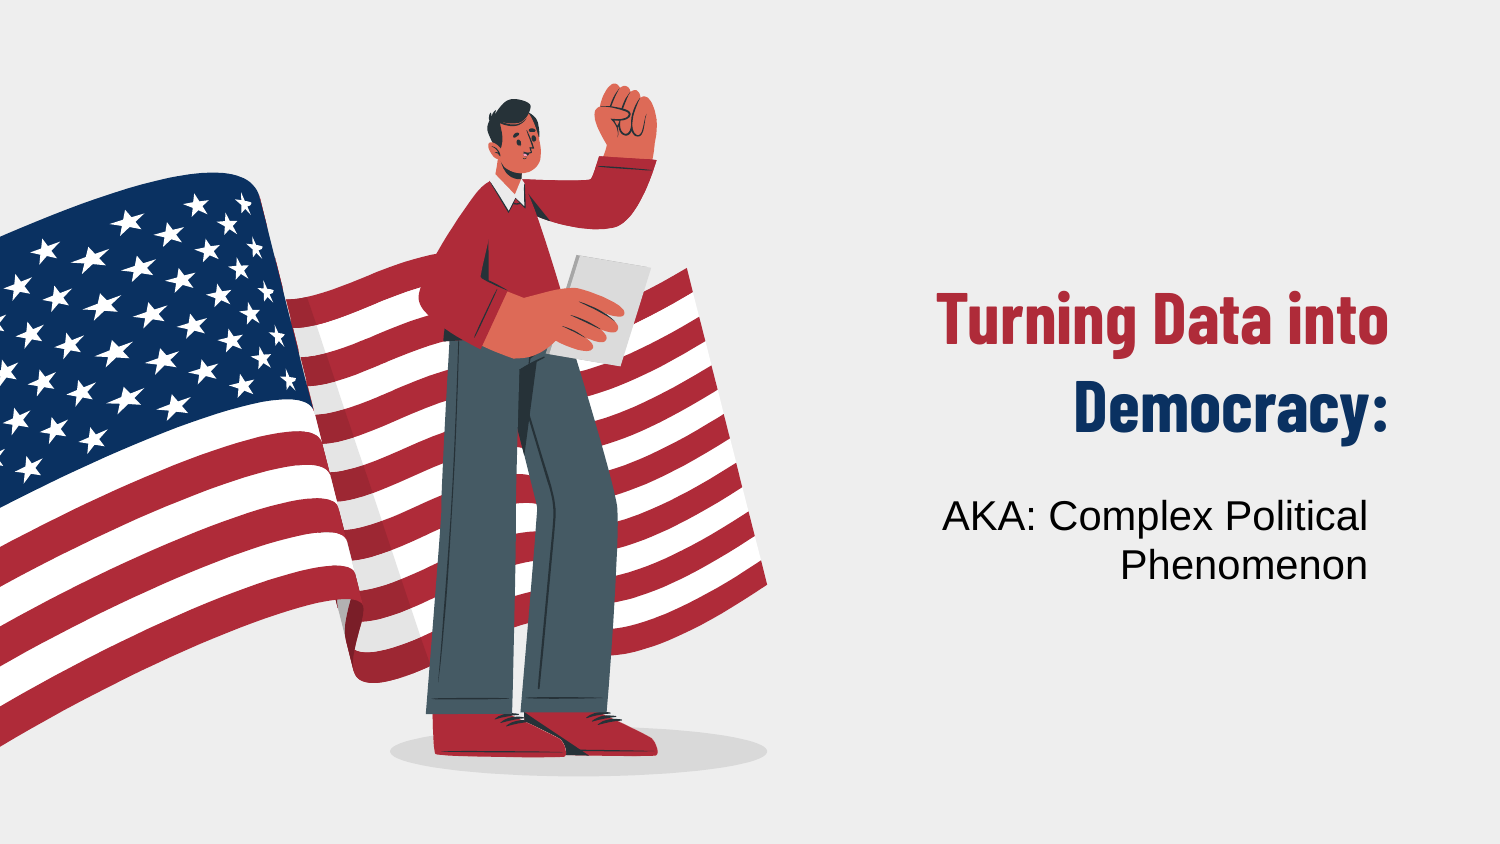

# Turning Data into Democracy:

AKA: Complex Political Phenomenon